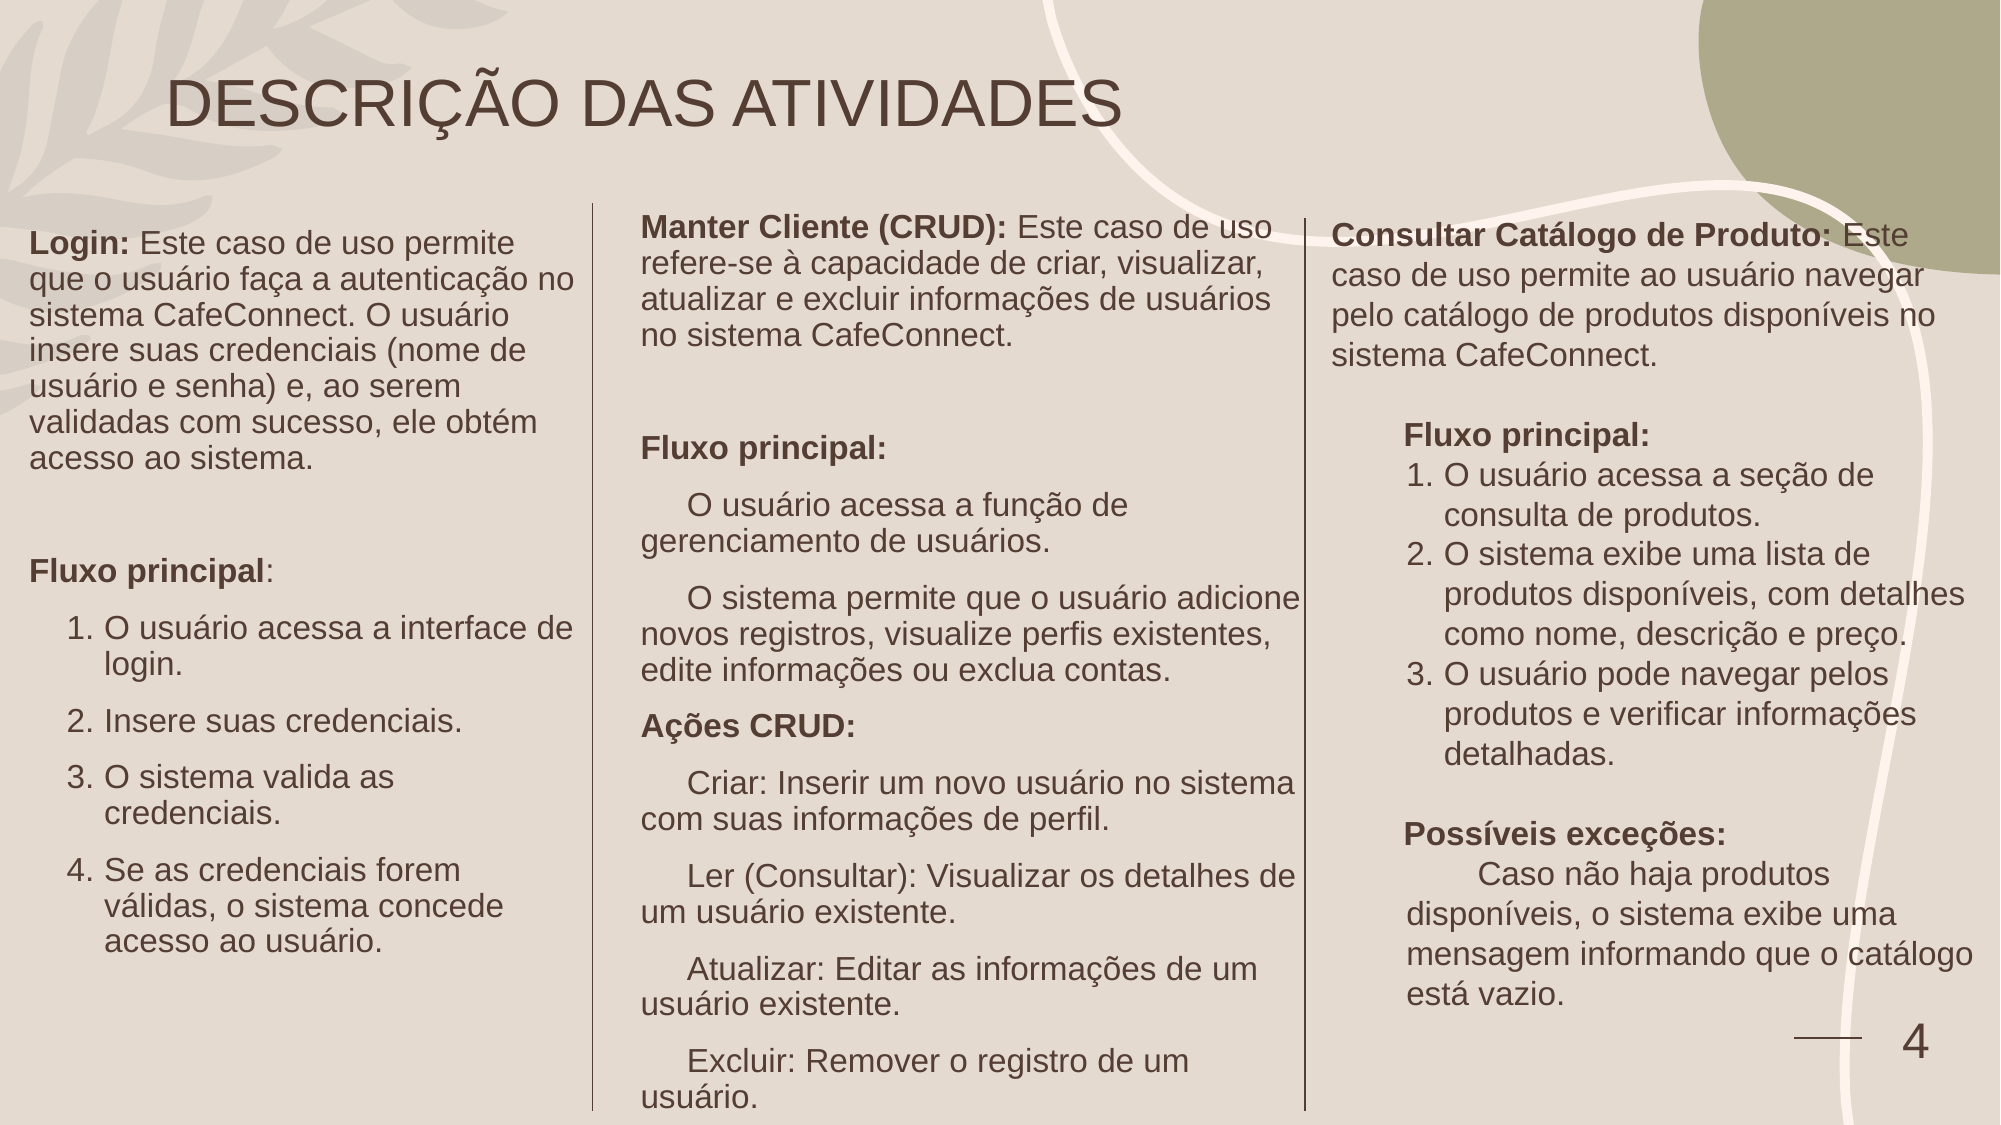

# DESCRIÇÃO DAS ATIVIDADES

Consultar Catálogo de Produto: Este caso de uso permite ao usuário navegar pelo catálogo de produtos disponíveis no sistema CafeConnect.

Fluxo principal:
O usuário acessa a seção de consulta de produtos.
O sistema exibe uma lista de produtos disponíveis, com detalhes como nome, descrição e preço.
O usuário pode navegar pelos produtos e verificar informações detalhadas.

Possíveis exceções:
Caso não haja produtos disponíveis, o sistema exibe uma mensagem informando que o catálogo está vazio.

Manter Cliente (CRUD): Este caso de uso refere-se à capacidade de criar, visualizar, atualizar e excluir informações de usuários no sistema CafeConnect.

Fluxo principal:
     O usuário acessa a função de gerenciamento de usuários.
     O sistema permite que o usuário adicione novos registros, visualize perfis existentes, edite informações ou exclua contas.
Ações CRUD:
     Criar: Inserir um novo usuário no sistema com suas informações de perfil.
     Ler (Consultar): Visualizar os detalhes de um usuário existente.
     Atualizar: Editar as informações de um usuário existente.
     Excluir: Remover o registro de um usuário.
Login: Este caso de uso permite que o usuário faça a autenticação no sistema CafeConnect. O usuário insere suas credenciais (nome de usuário e senha) e, ao serem validadas com sucesso, ele obtém acesso ao sistema.

Fluxo principal:
O usuário acessa a interface de login.
Insere suas credenciais.
O sistema valida as credenciais.
Se as credenciais forem válidas, o sistema concede acesso ao usuário.

4